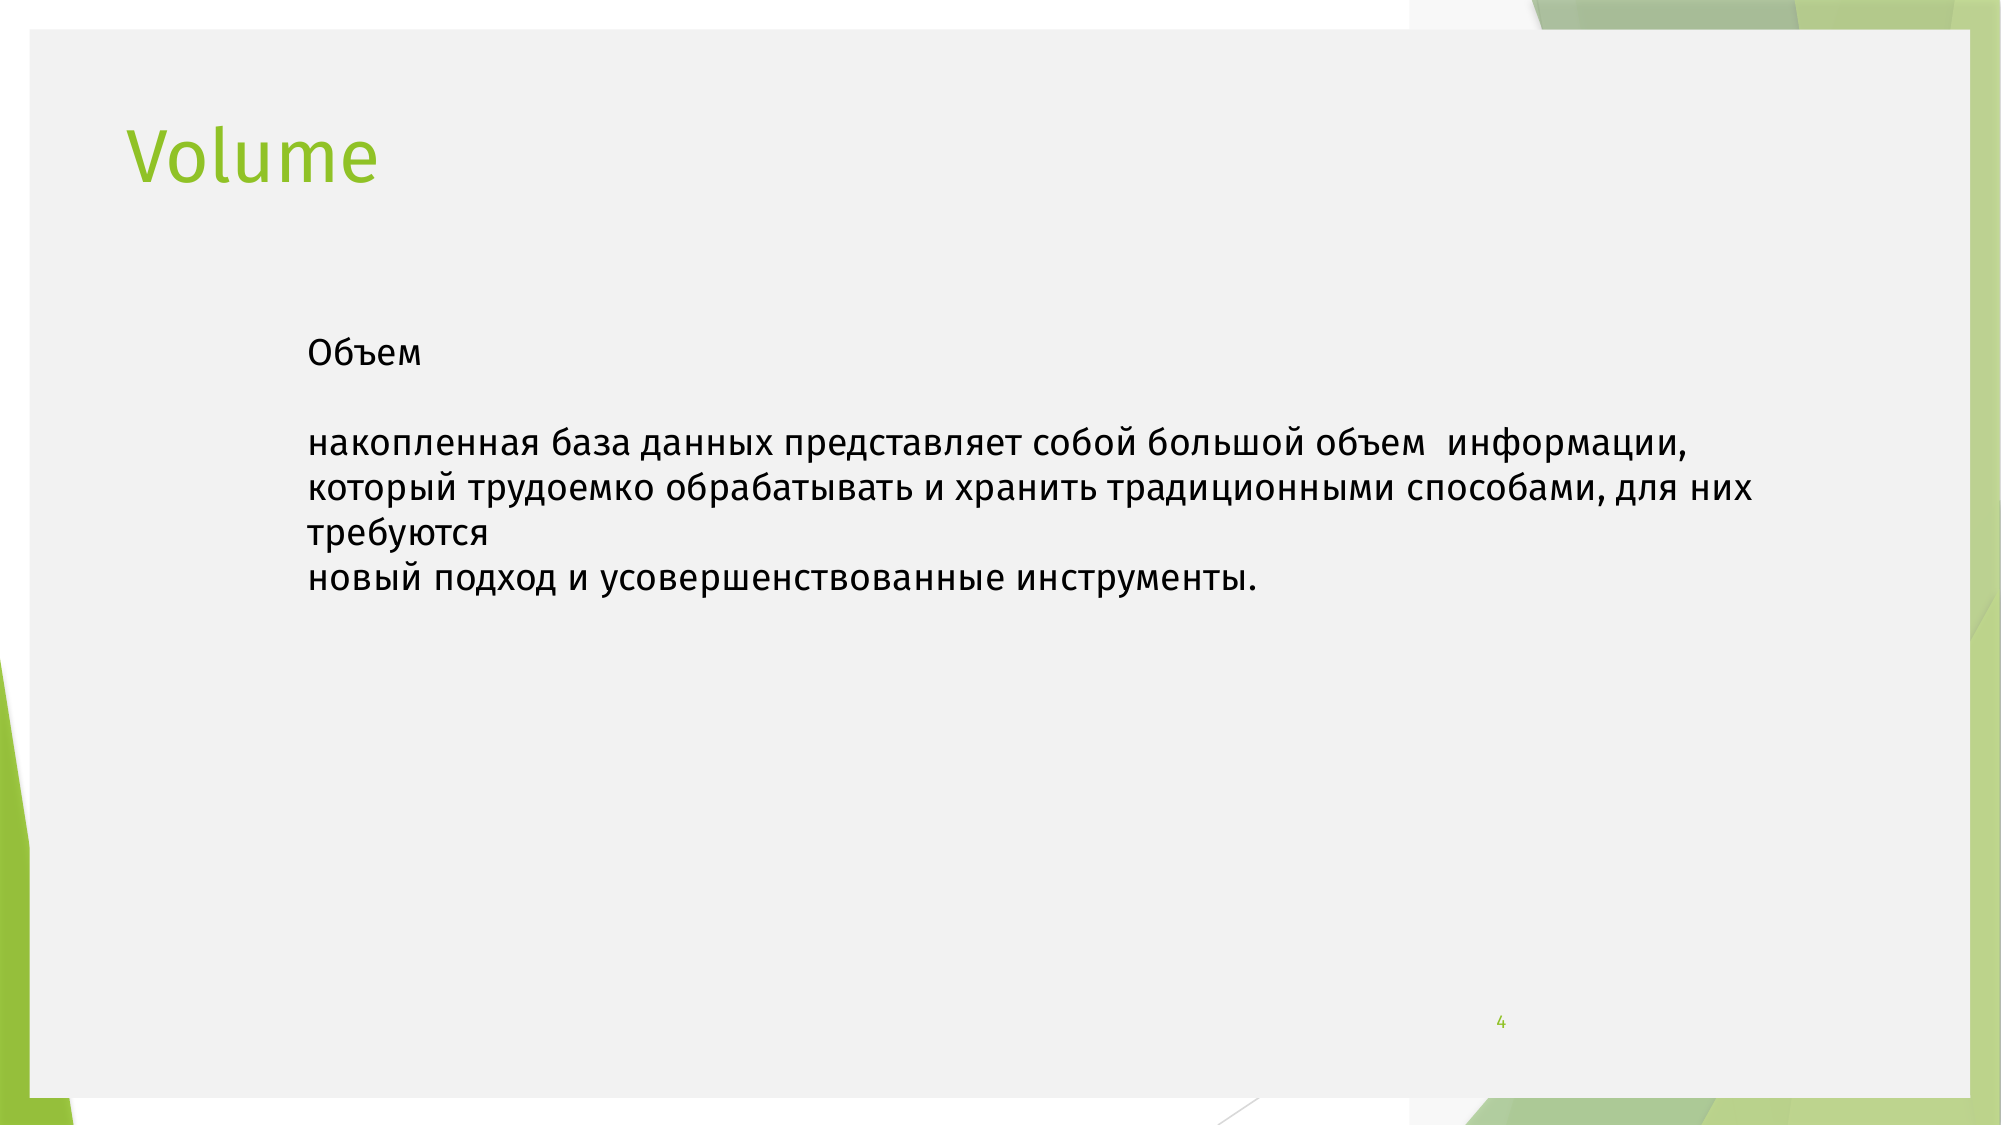

# Volume
Объем

накопленная база данных представляет собой большой объем  информации,
который трудоемко обрабатывать и хранить традиционными способами, для них требуются
новый подход и усовершенствованные инструменты.
4